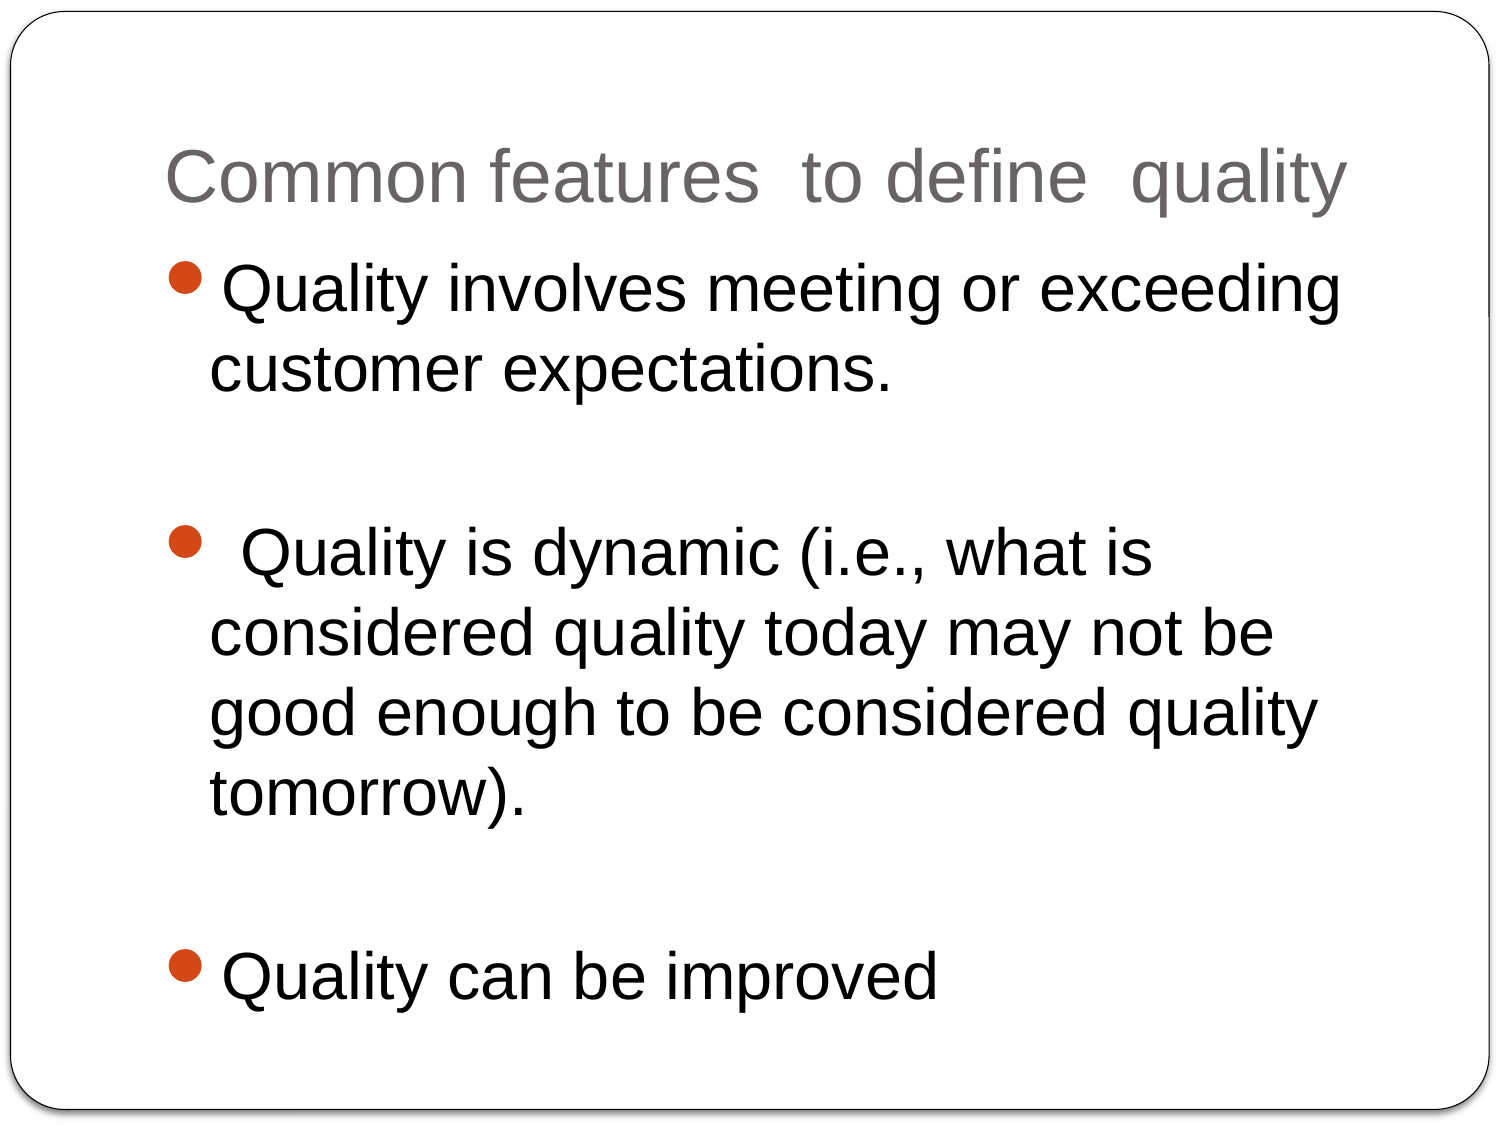

# Common features  to define  quality
Quality involves meeting or exceeding customer expectations.

 Quality is dynamic (i.e., what is considered quality today may not be good enough to be considered quality tomorrow).

Quality can be improved